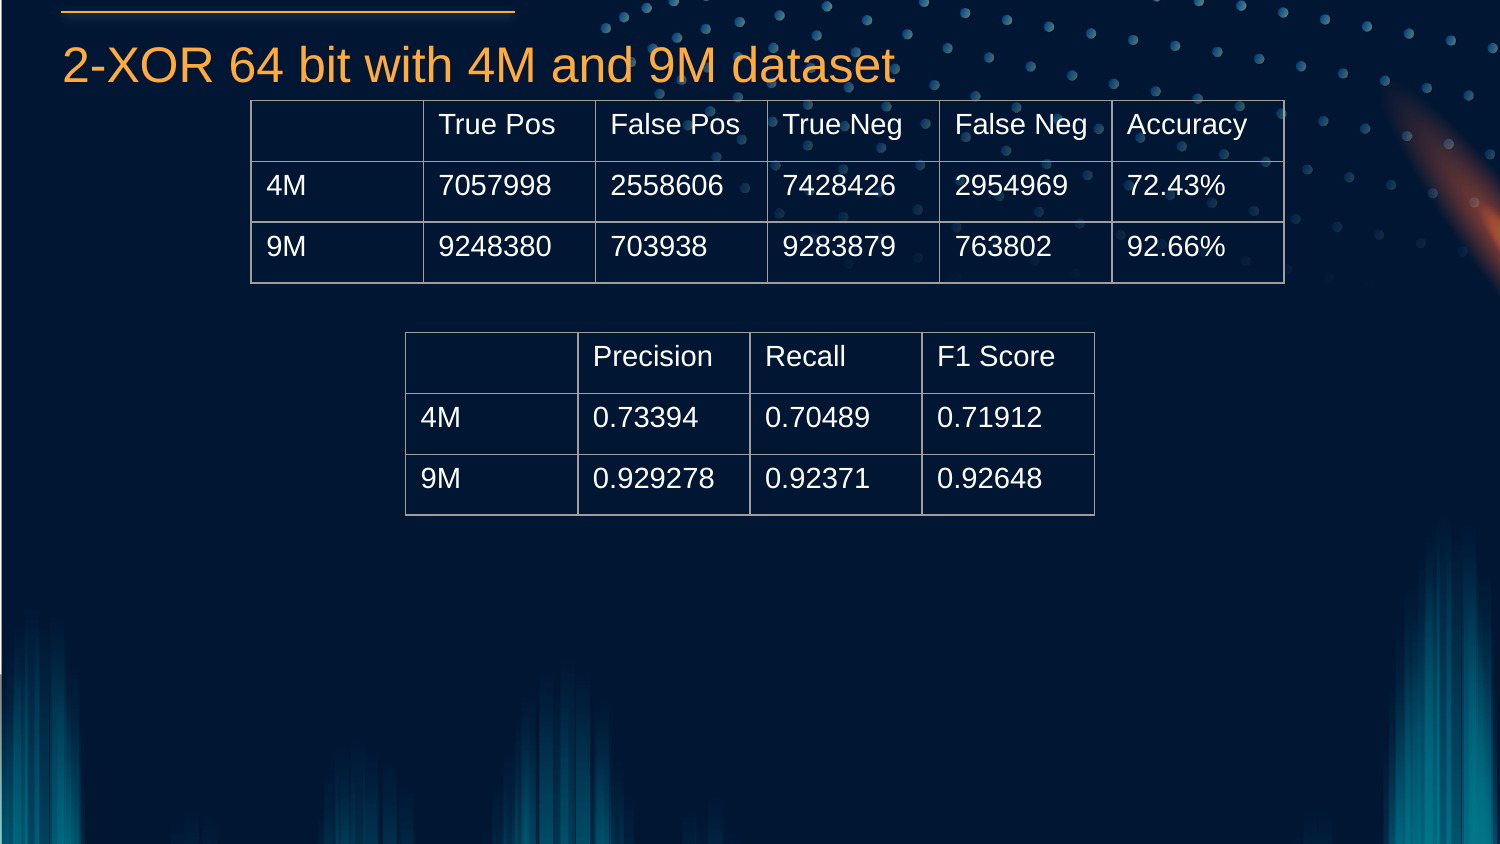

2-XOR 64 bit with 4M and 9M dataset
|  | True Pos | False Pos | True Neg | False Neg | Accuracy |
| --- | --- | --- | --- | --- | --- |
| 4M | 7057998 | 2558606 | 7428426 | 2954969 | 72.43% |
| 9M | 9248380 | 703938 | 9283879 | 763802 | 92.66% |
|  | Precision | Recall | F1 Score |
| --- | --- | --- | --- |
| 4M | 0.73394 | 0.70489 | 0.71912 |
| 9M | 0.929278 | 0.92371 | 0.92648 |